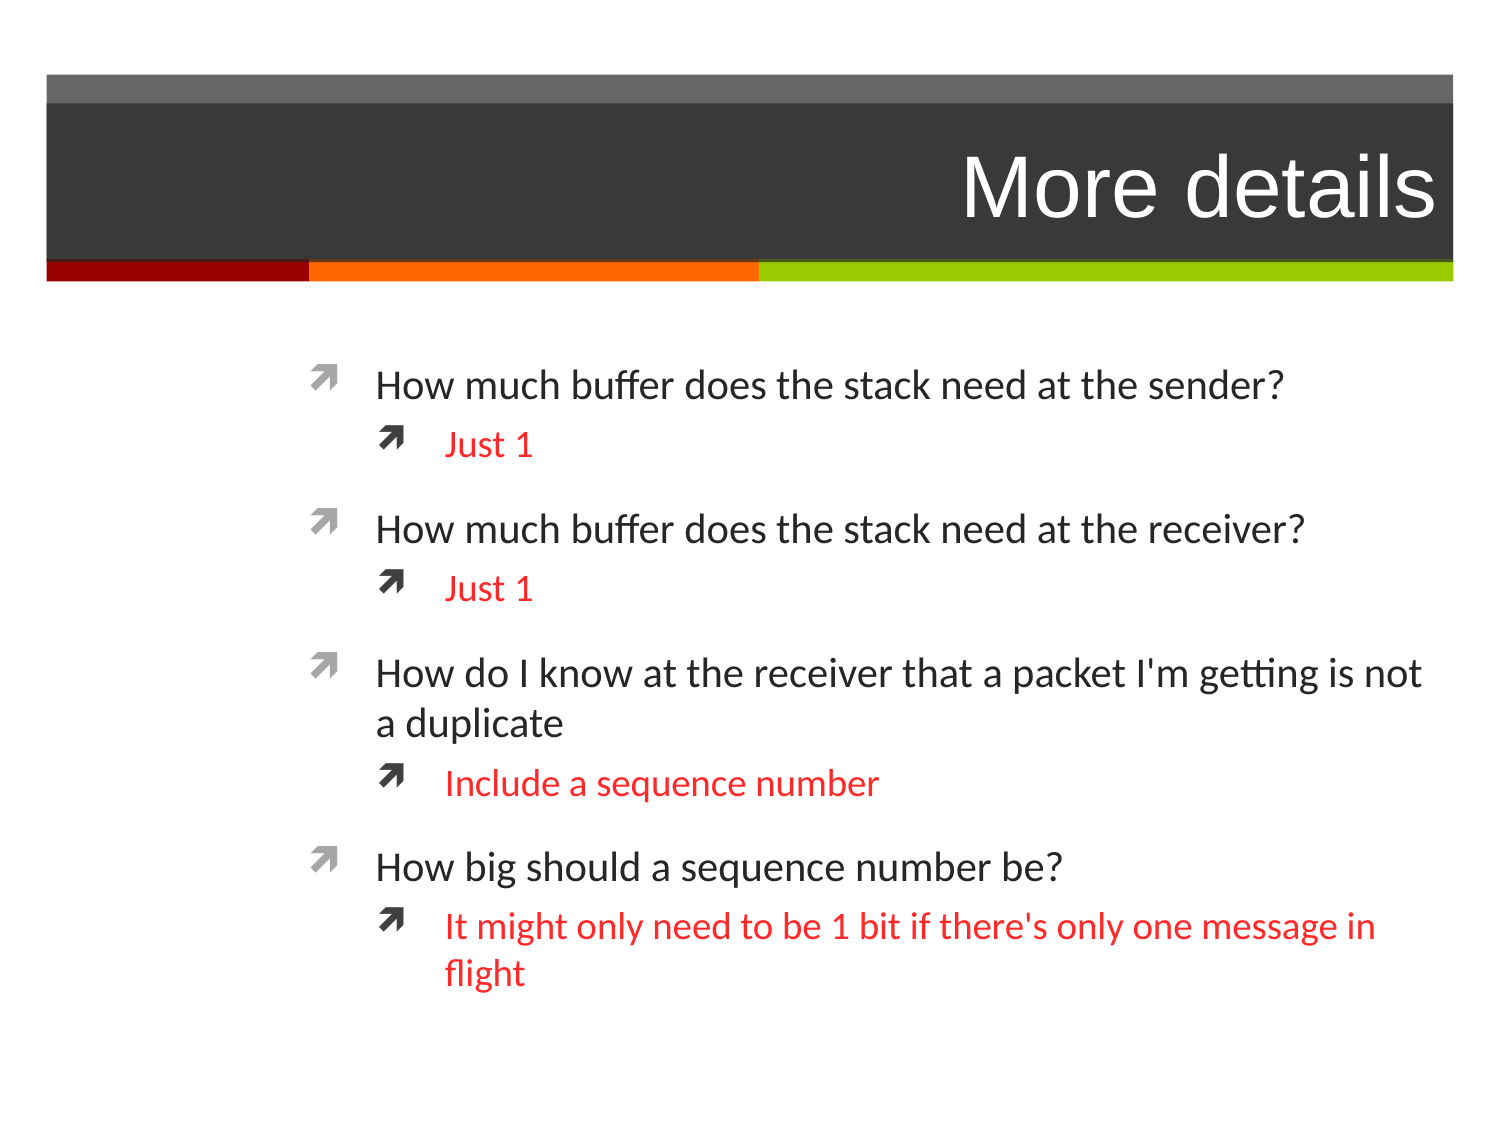

# More details
How much buffer does the stack need at the sender?
Just 1
How much buffer does the stack need at the receiver?
Just 1
How do I know at the receiver that a packet I'm getting is not a duplicate
Include a sequence number
How big should a sequence number be?
It might only need to be 1 bit if there's only one message in flight